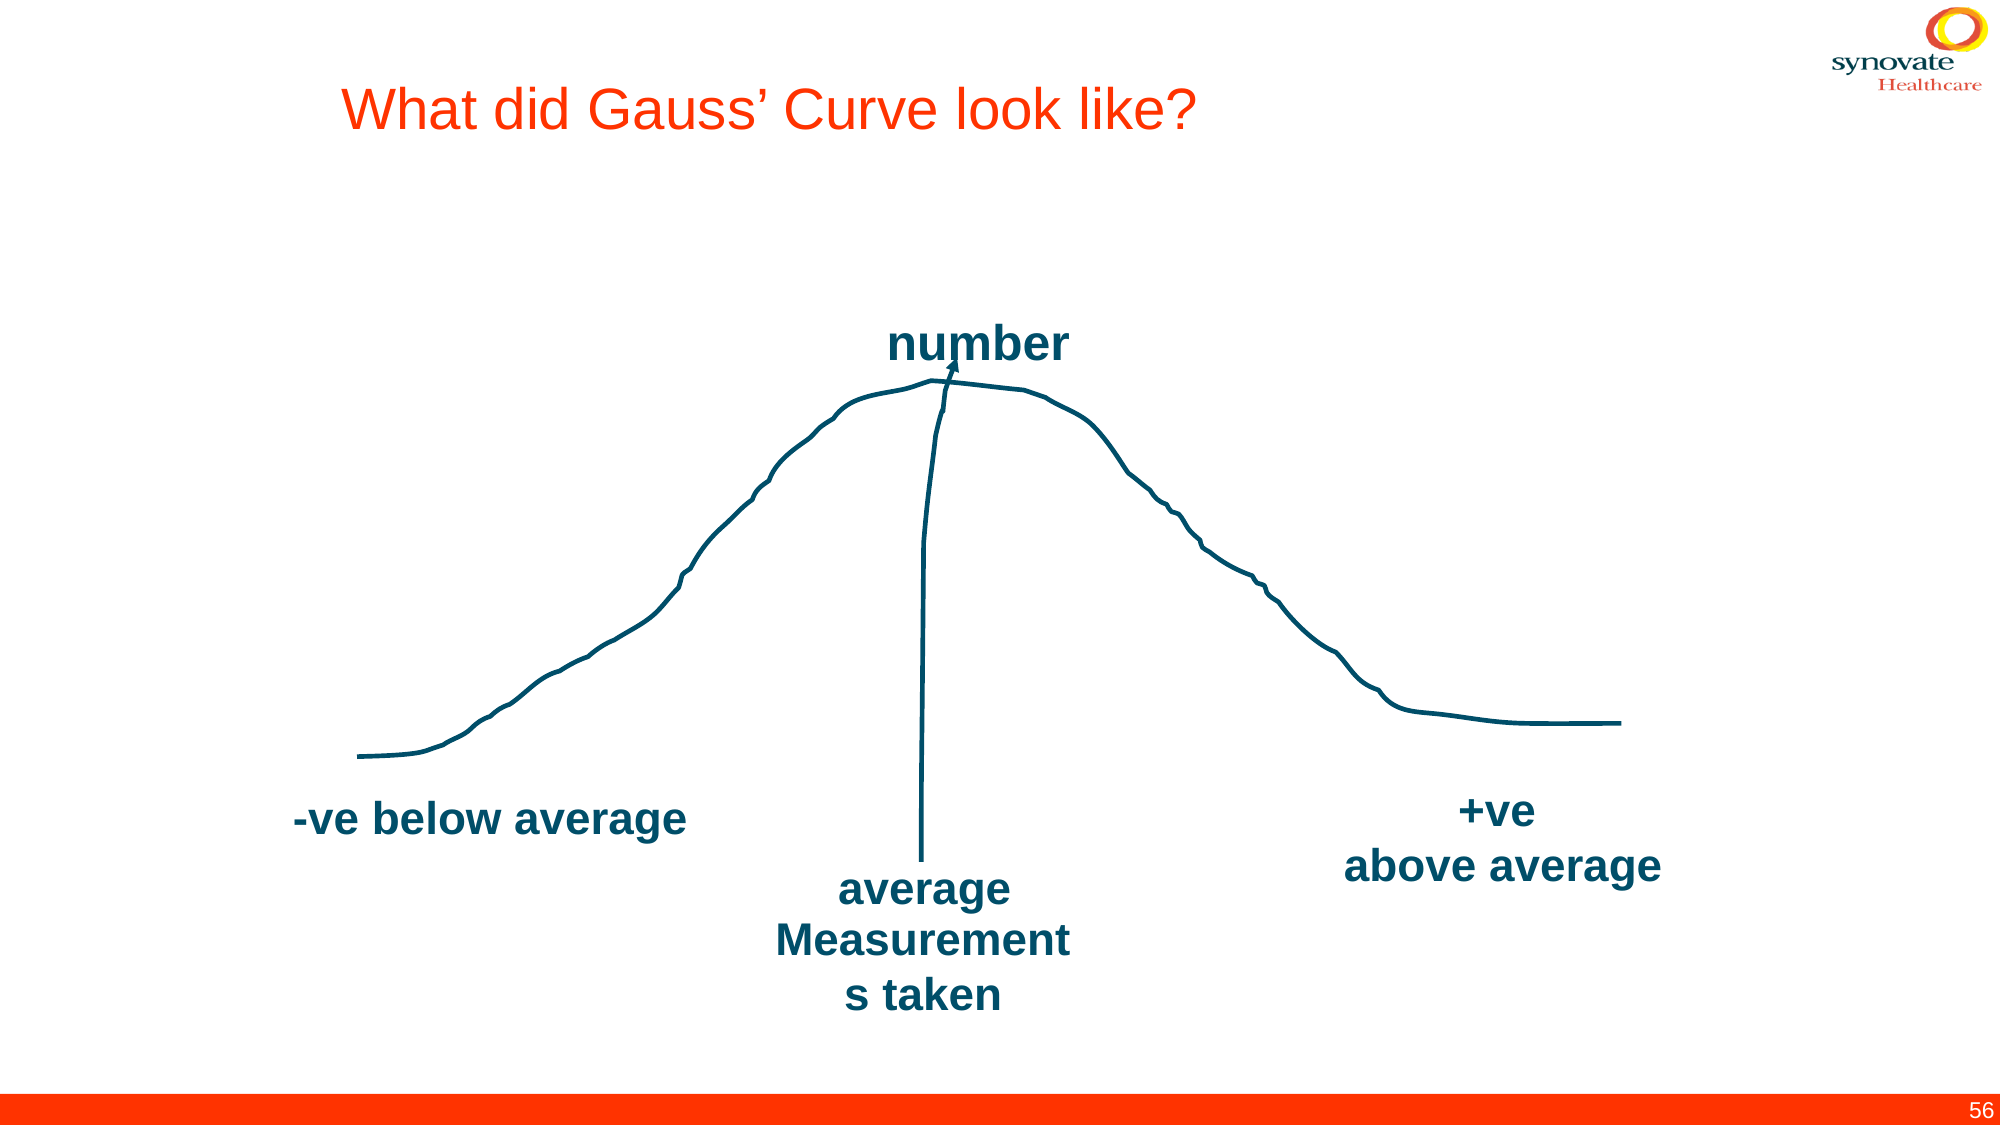

What did Gauss’ Curve look like?
number

+ve
above average
-ve below average
average
Measurements taken